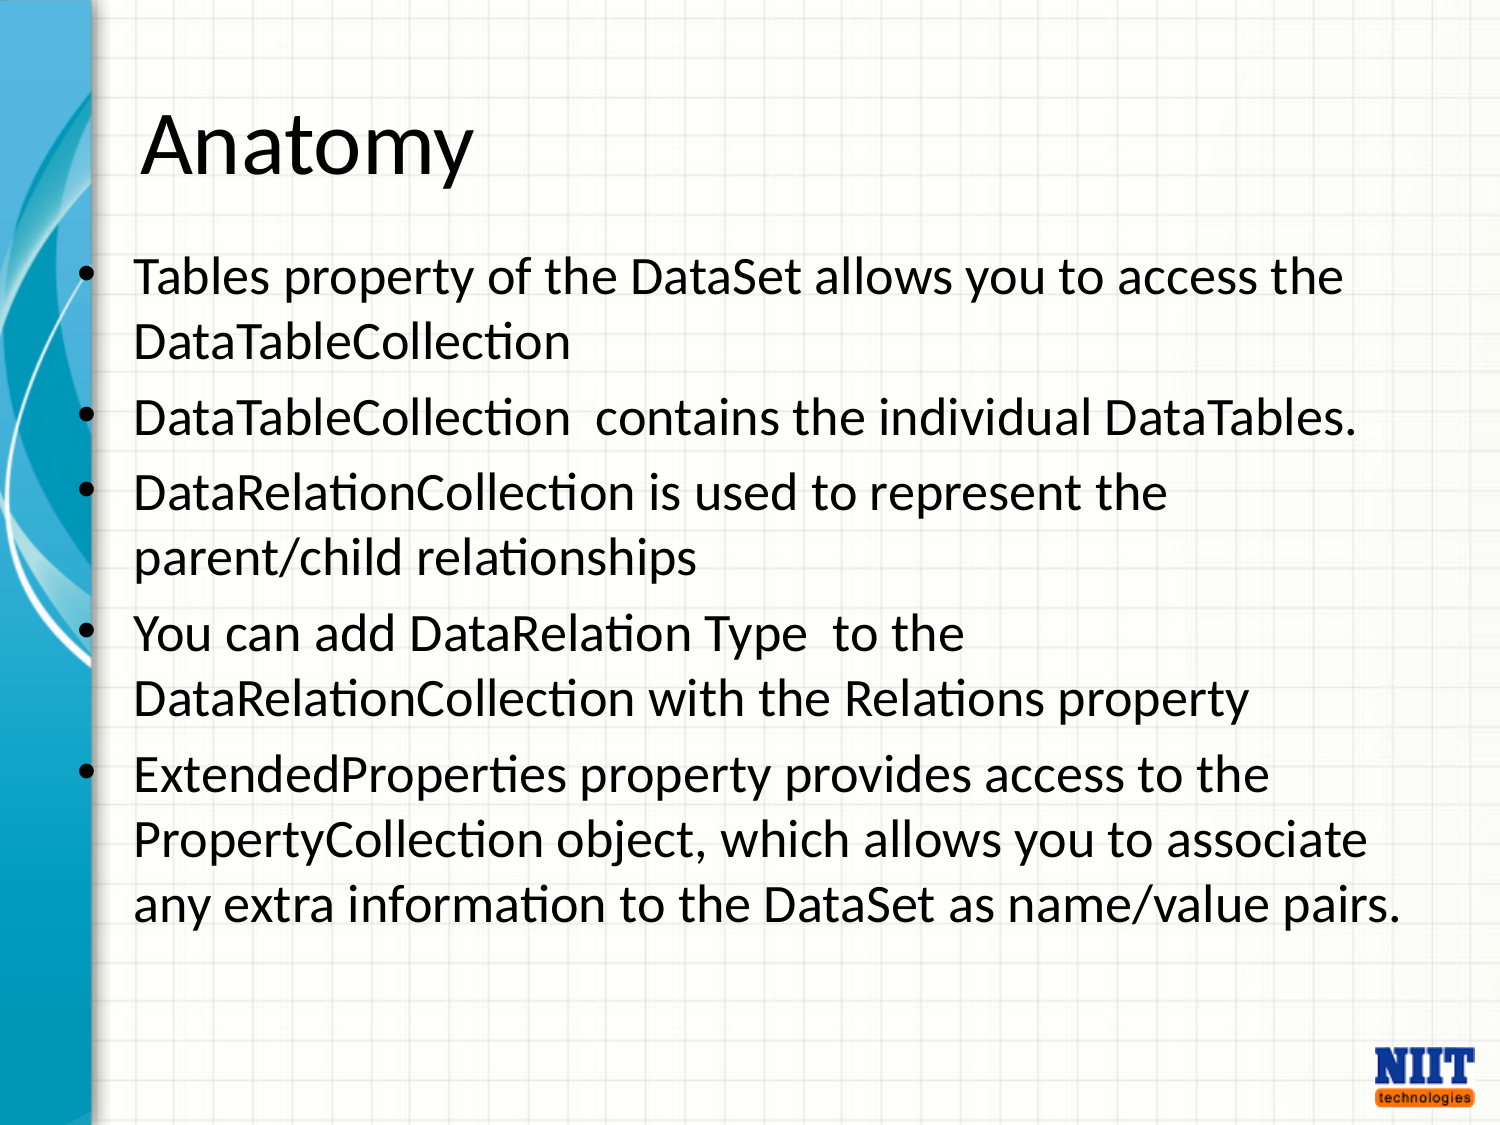

# Anatomy
Tables property of the DataSet allows you to access the DataTableCollection
DataTableCollection  contains the individual DataTables.
DataRelationCollection is used to represent the parent/child relationships
You can add DataRelation Type  to the DataRelationCollection with the Relations property
ExtendedProperties property provides access to the PropertyCollection object, which allows you to associate any extra information to the DataSet as name/value pairs.